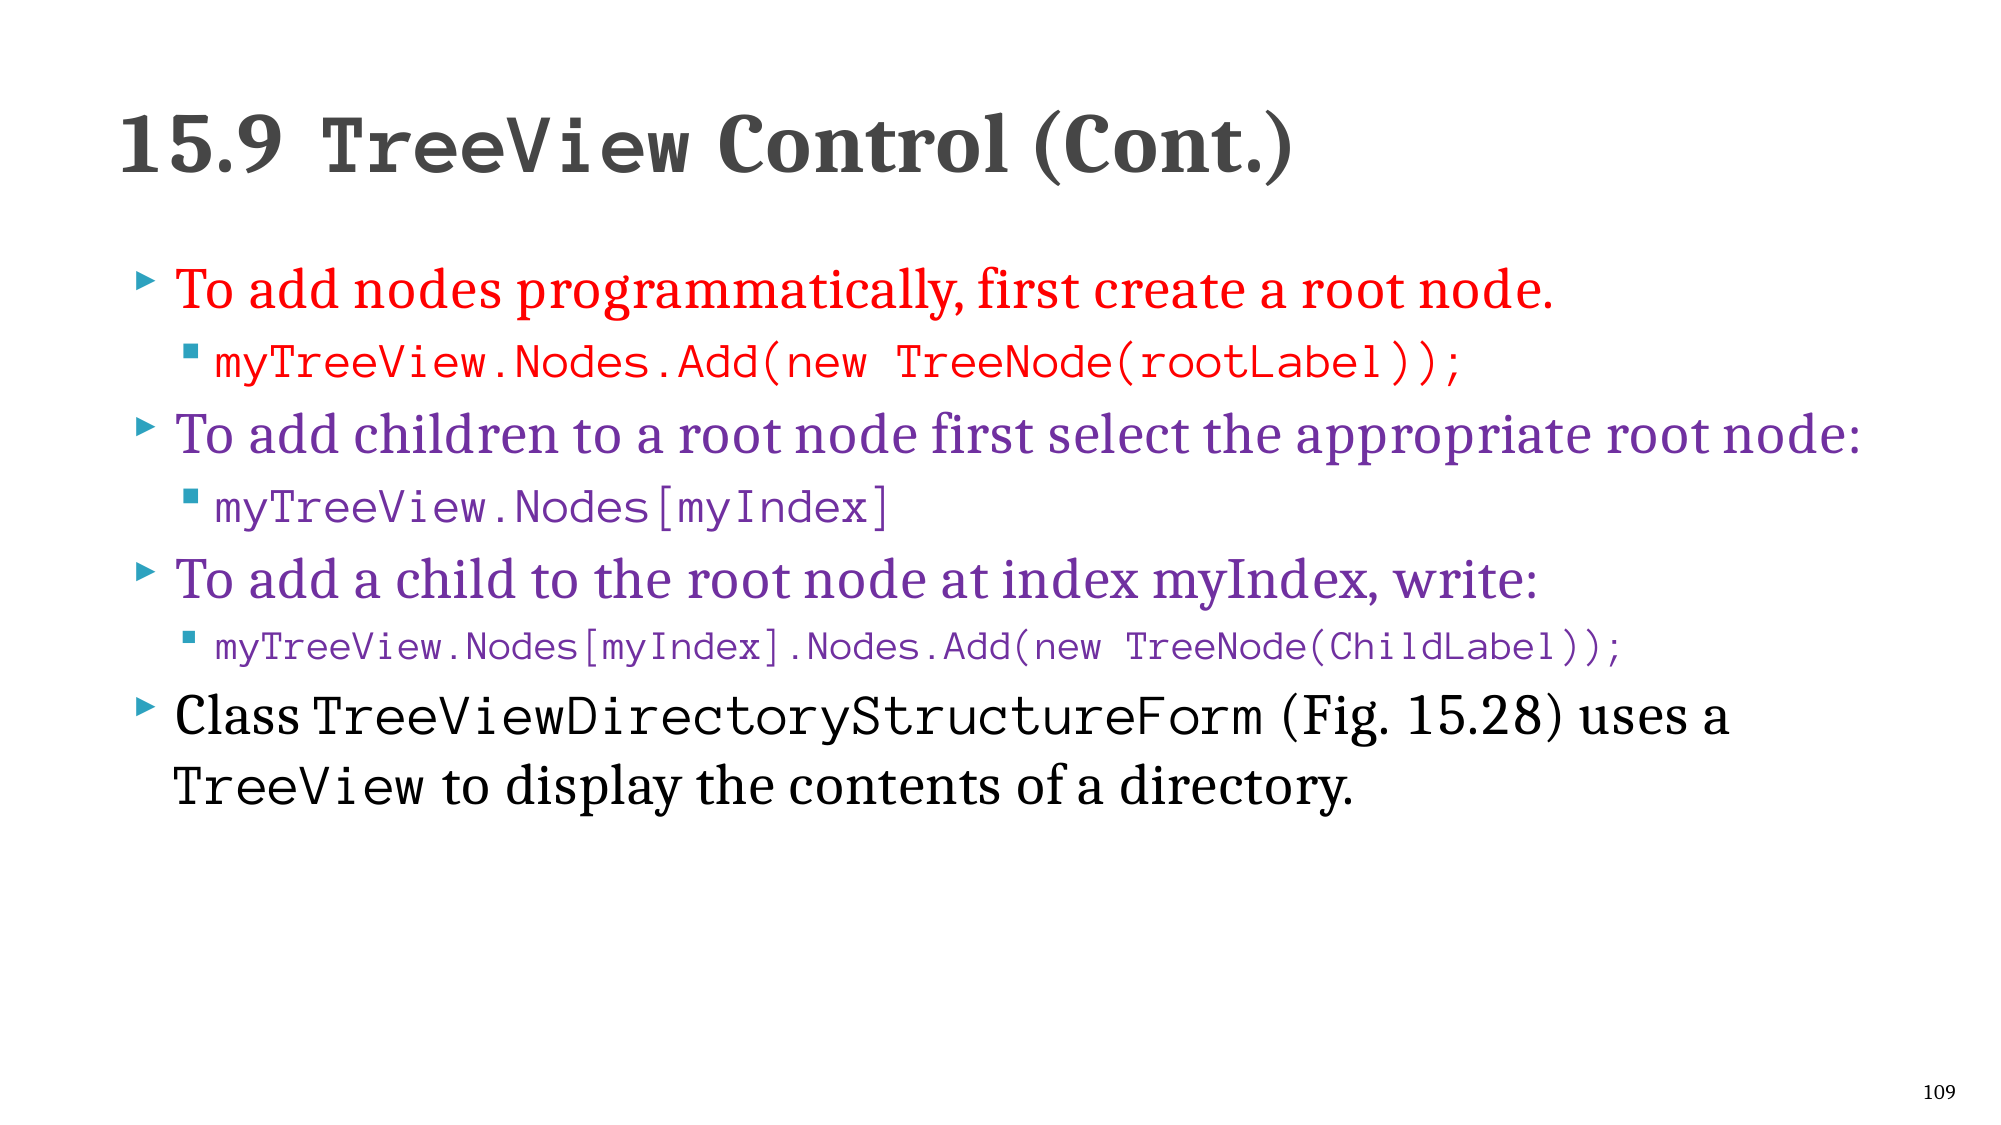

# 15.9  TreeView Control (Cont.)
To add nodes programmatically, first create a root node.
myTreeView.Nodes.Add(new TreeNode(rootLabel));
To add children to a root node first select the appropriate root node:
myTreeView.Nodes[myIndex]
To add a child to the root node at index myIndex, write:
myTreeView.Nodes[myIndex].Nodes.Add(new TreeNode(ChildLabel));
Class TreeViewDirectoryStructureForm (Fig. 15.28) uses a TreeView to display the contents of a directory.

109